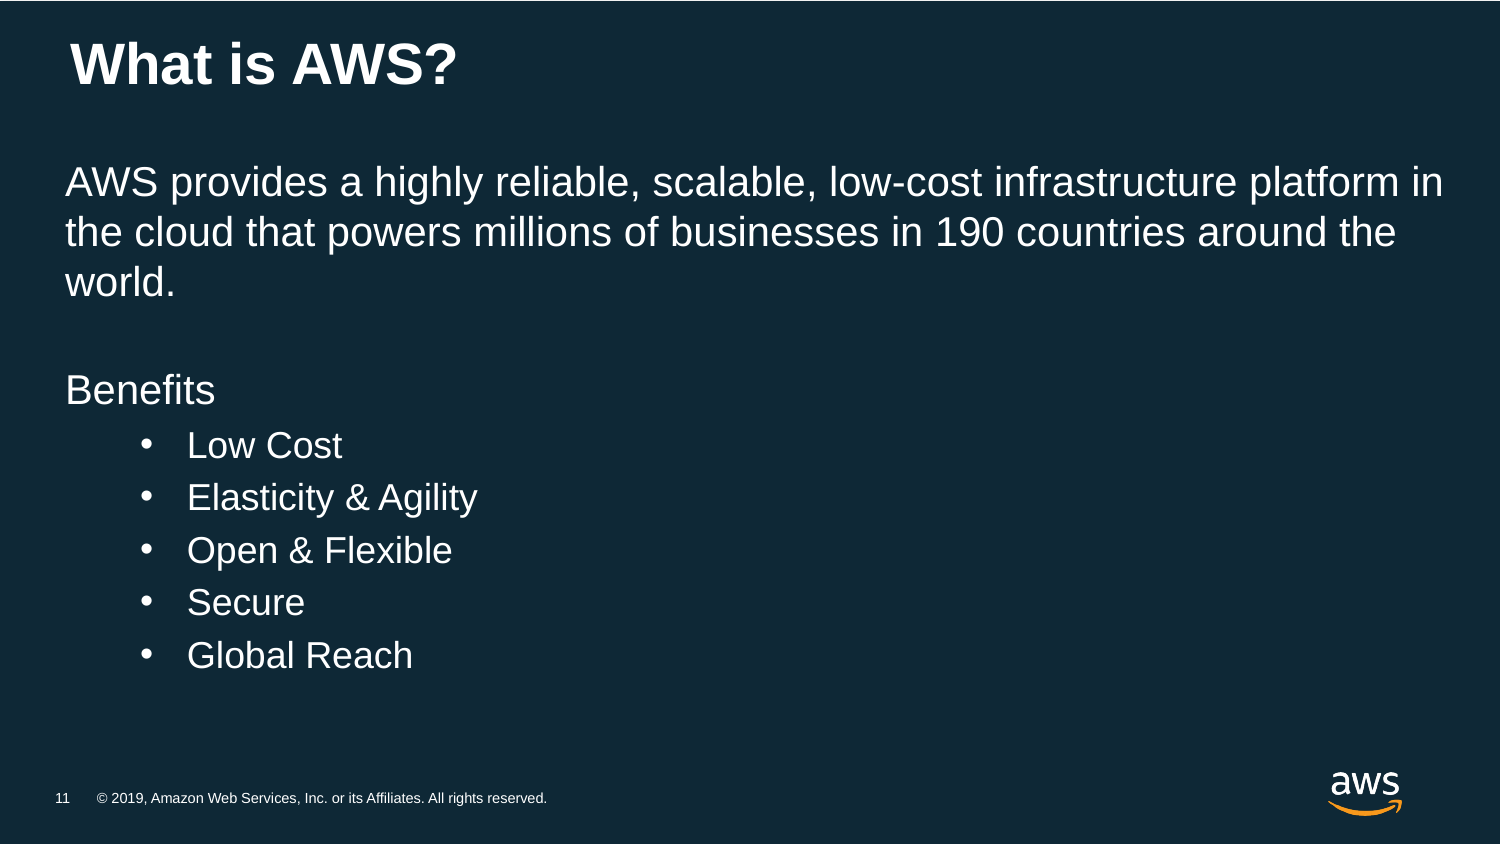

# What is AWS?
AWS provides a highly reliable, scalable, low-cost infrastructure platform in the cloud that powers millions of businesses in 190 countries around the world.
Benefits
Low Cost
Elasticity & Agility
Open & Flexible
Secure
Global Reach